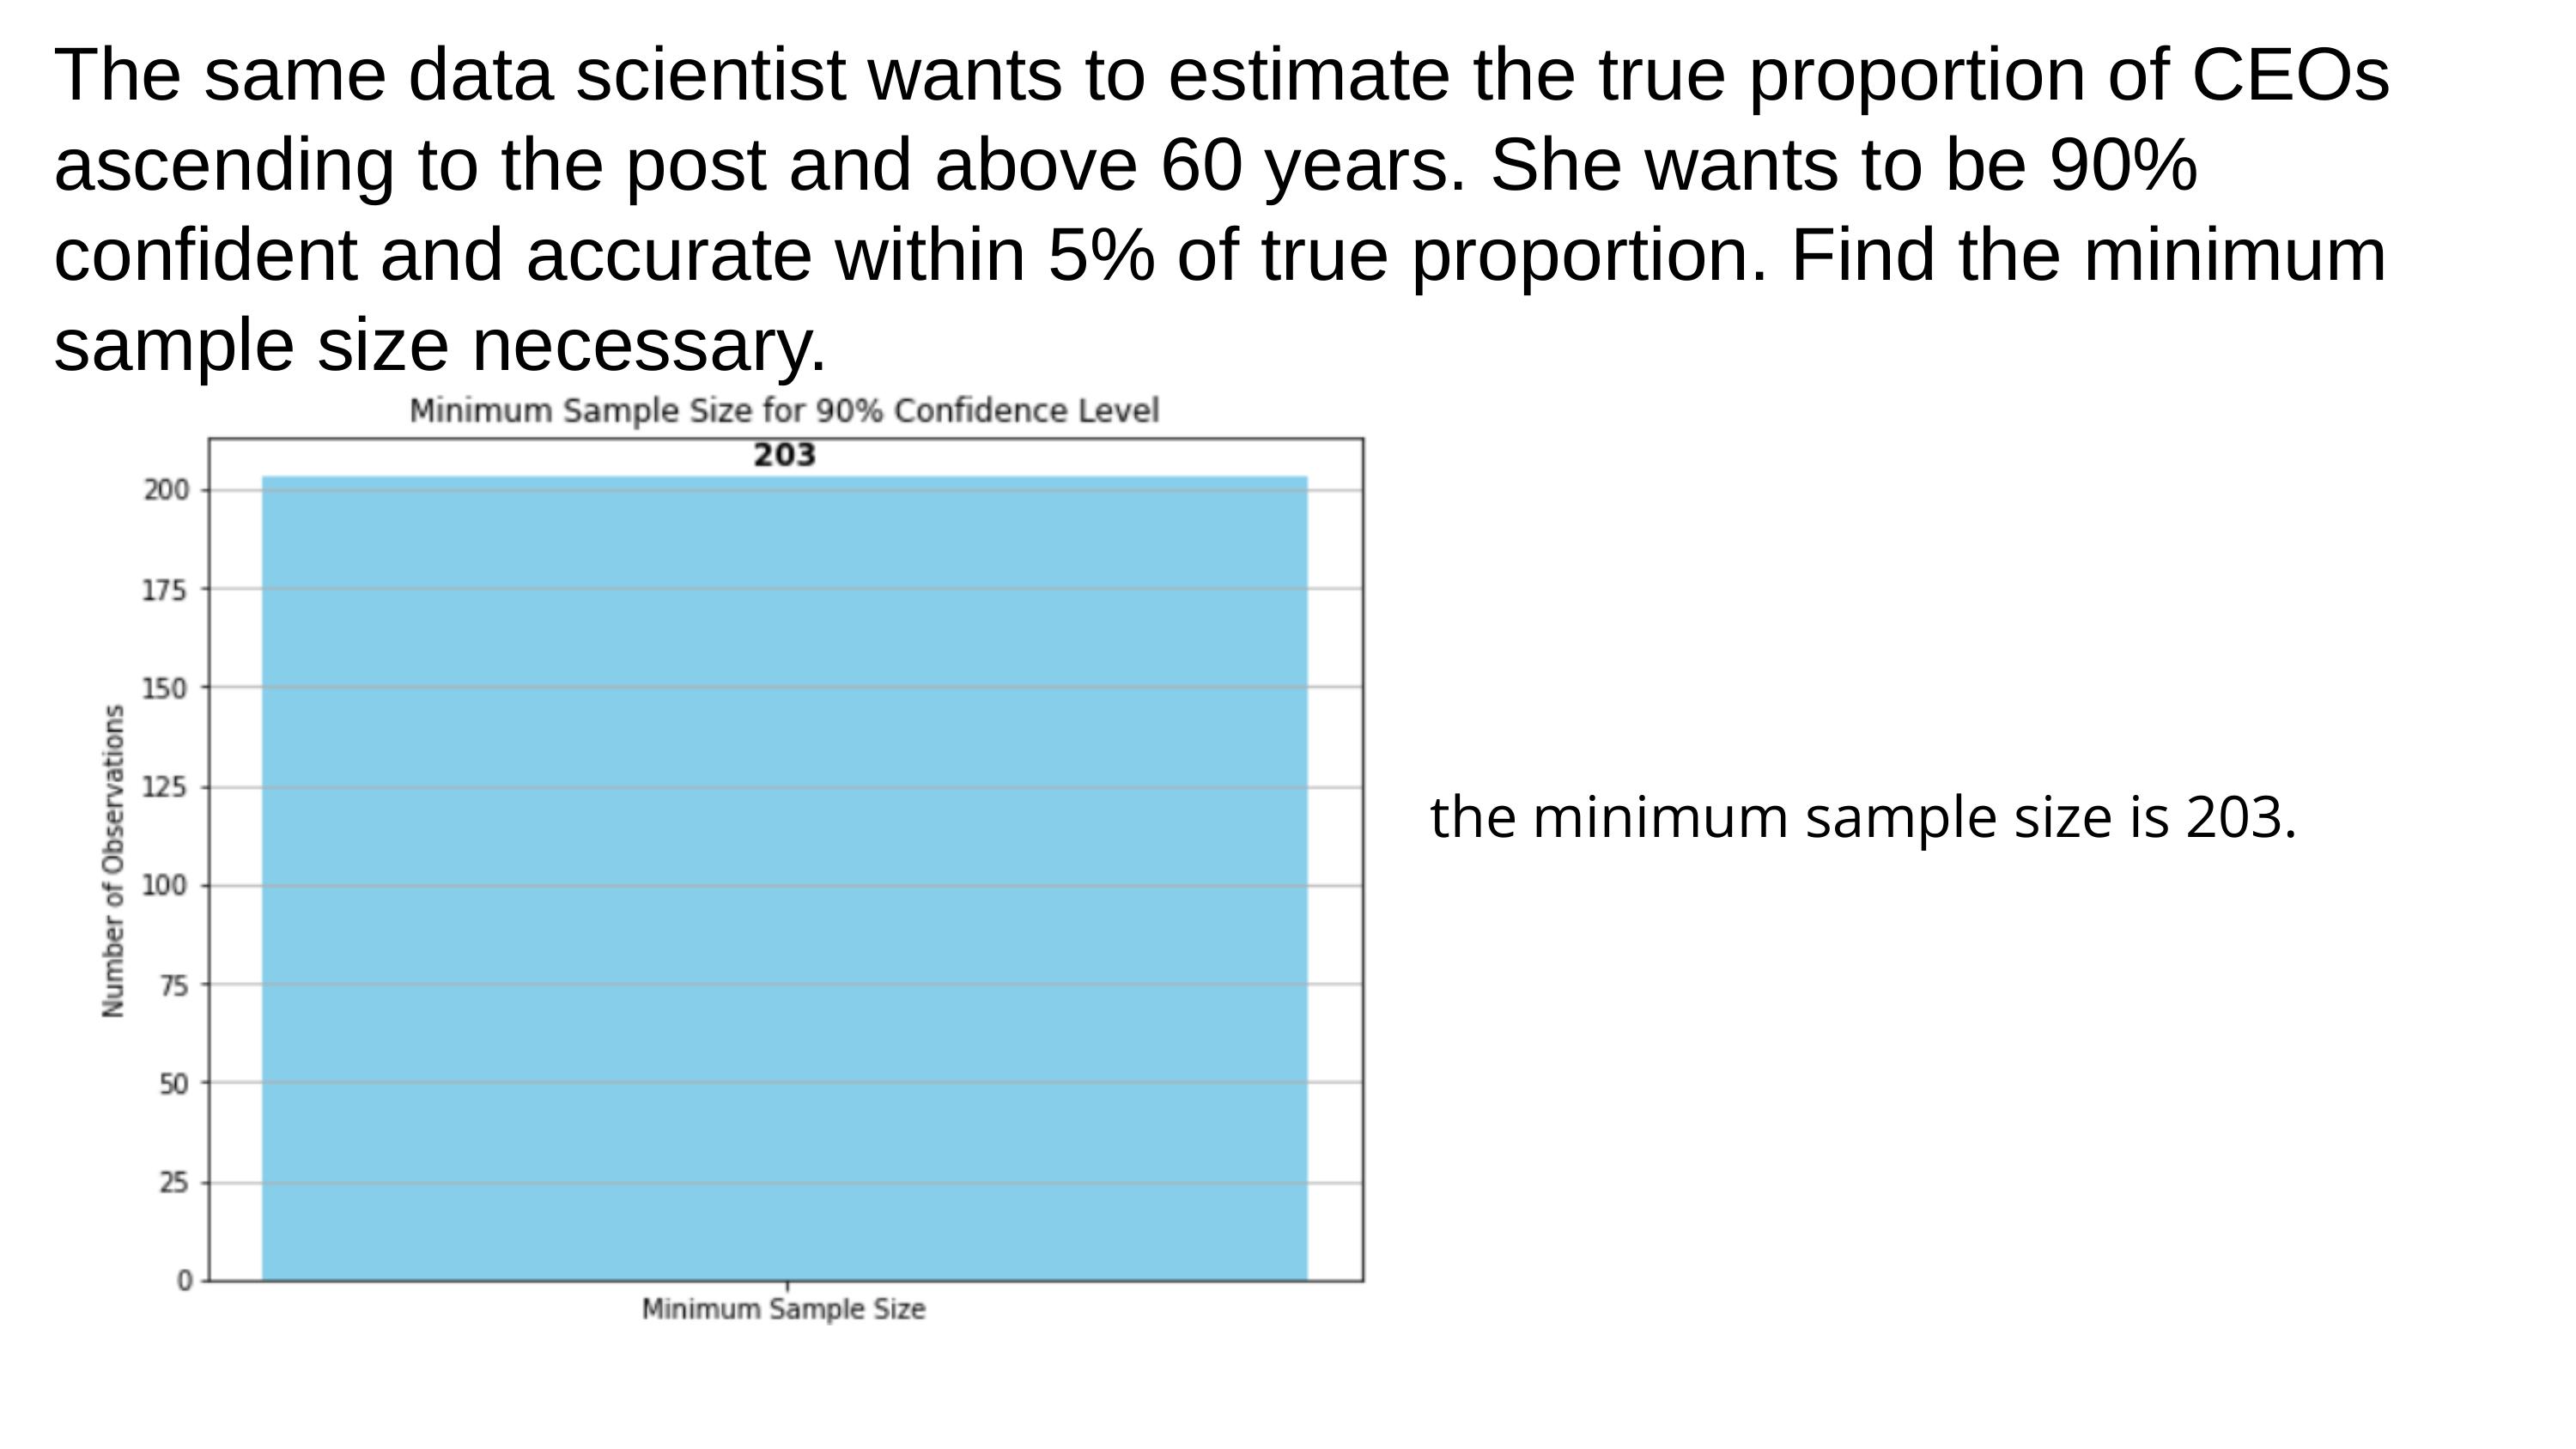

The same data scientist wants to estimate the true proportion of CEOs ascending to the post and above 60 years. She wants to be 90% confident and accurate within 5% of true proportion. Find the minimum sample size necessary.

the minimum sample size is 203.